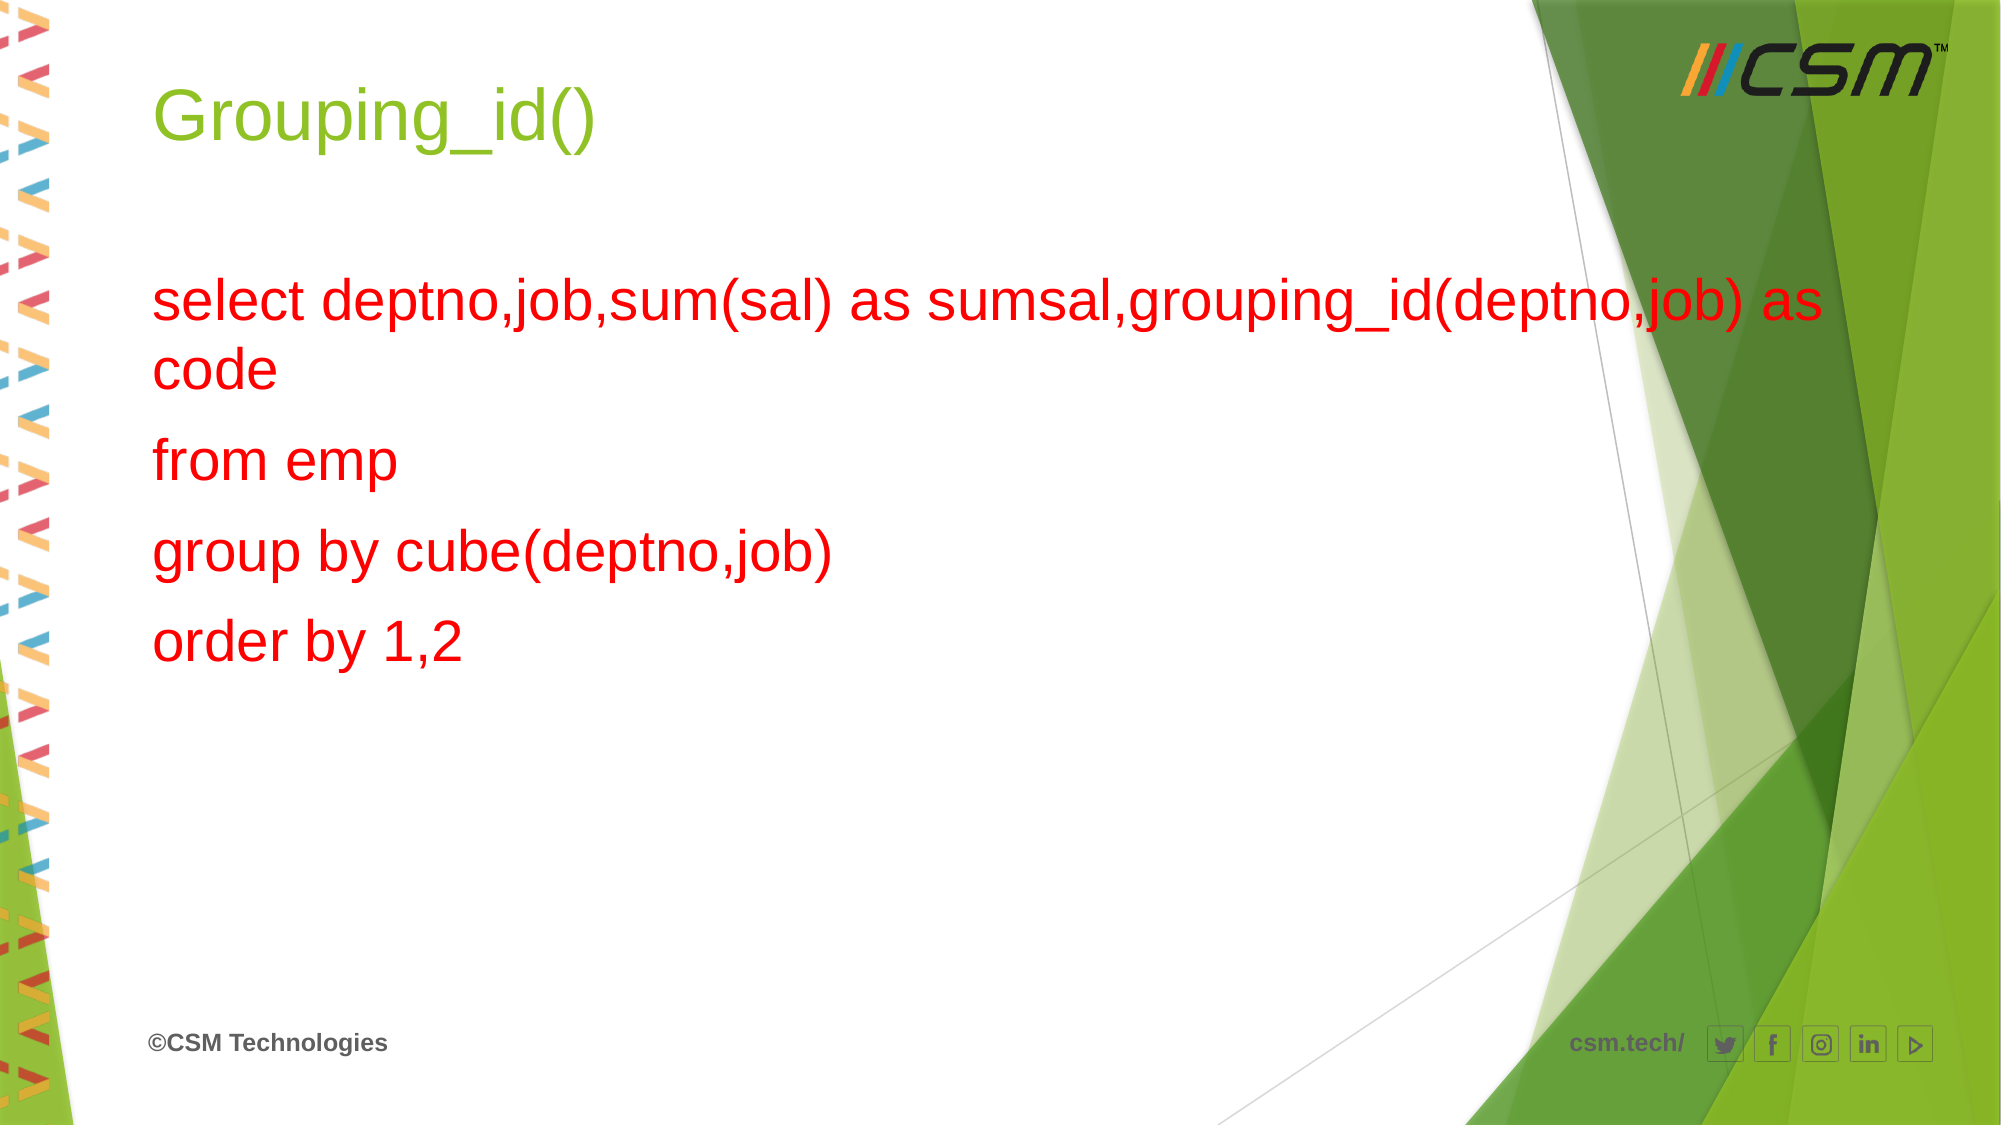

# Grouping_id()
select deptno,job,sum(sal) as sumsal,grouping_id(deptno,job) as code
from emp
group by cube(deptno,job)
order by 1,2